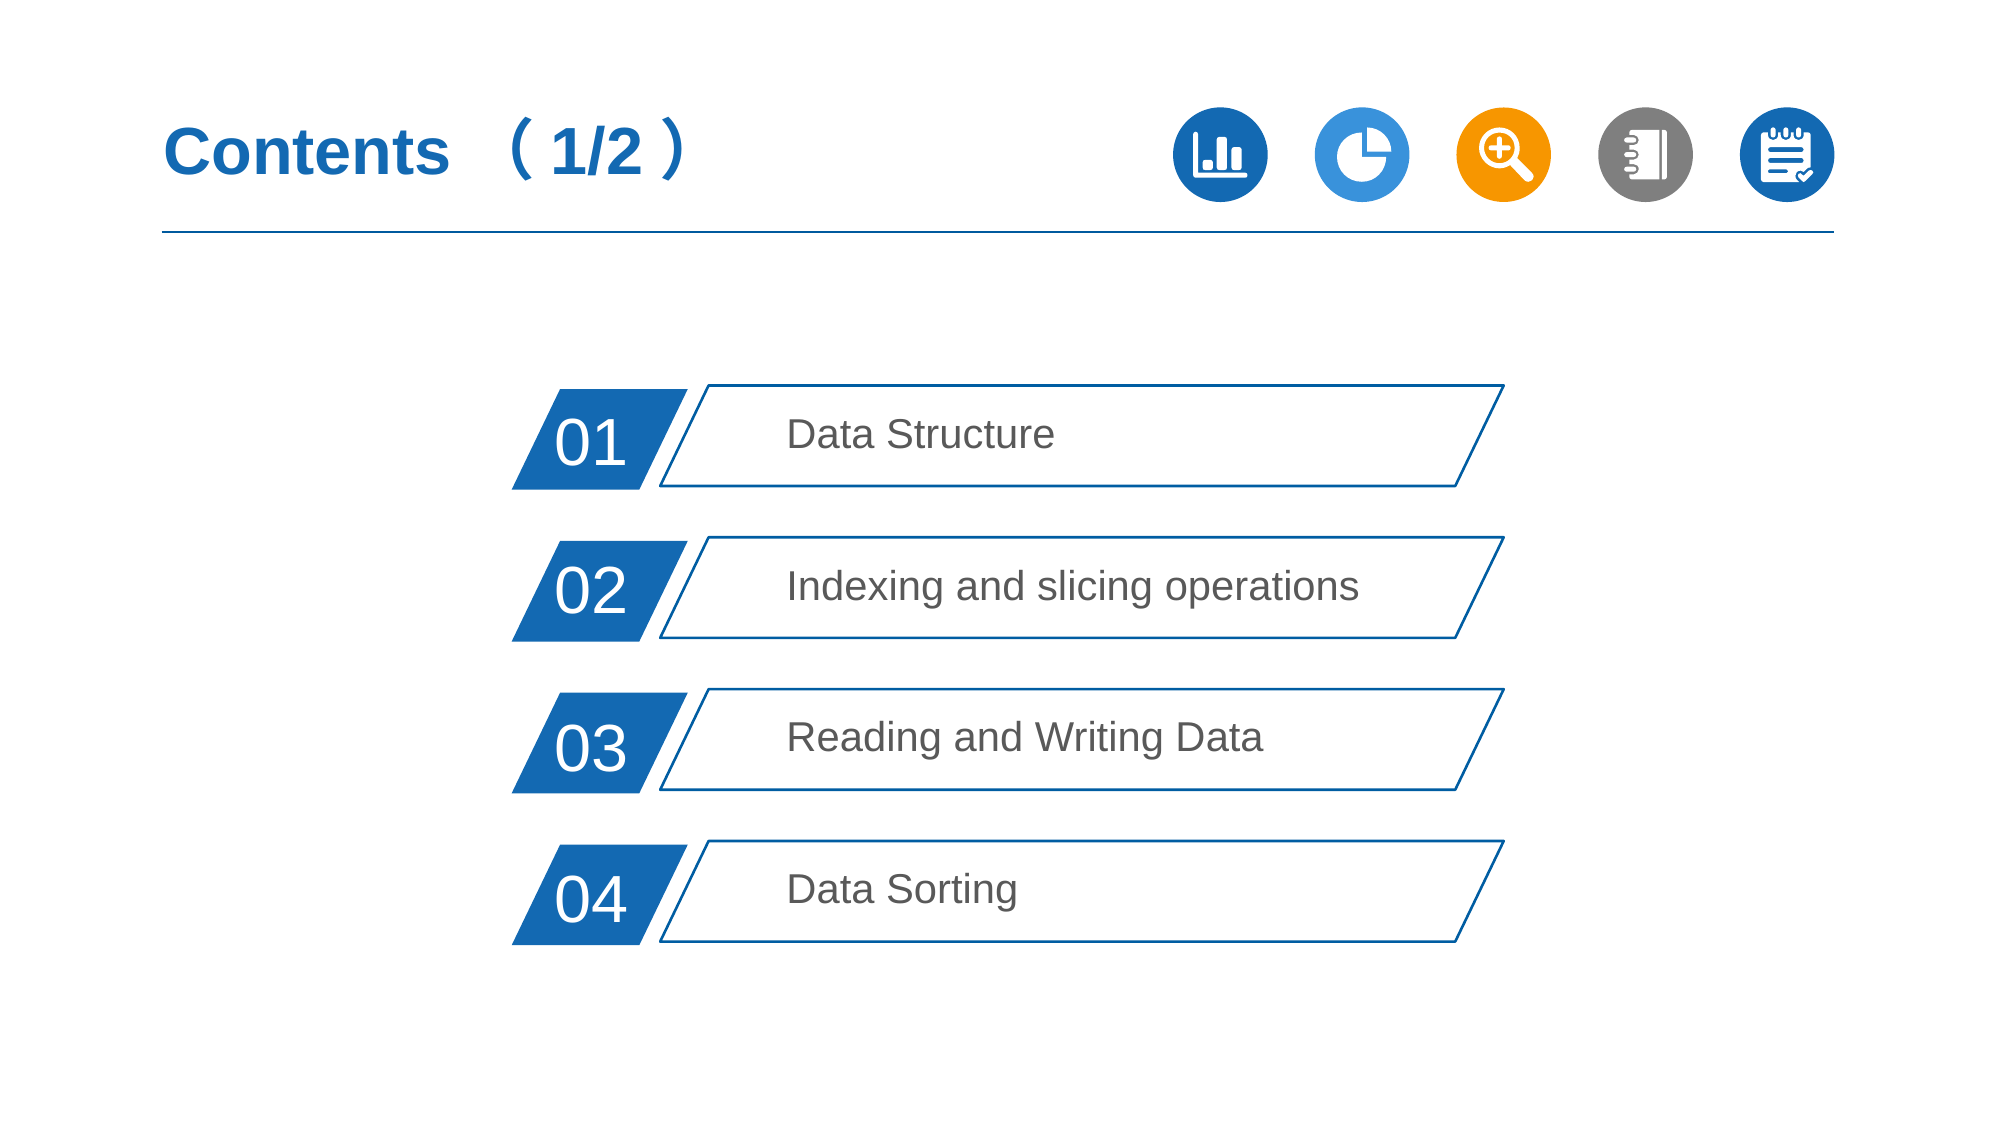

Contents（1/2）​​

Data Structure

01

Indexing and slicing operations
02

Reading and Writing Data

03

Data Sorting

04